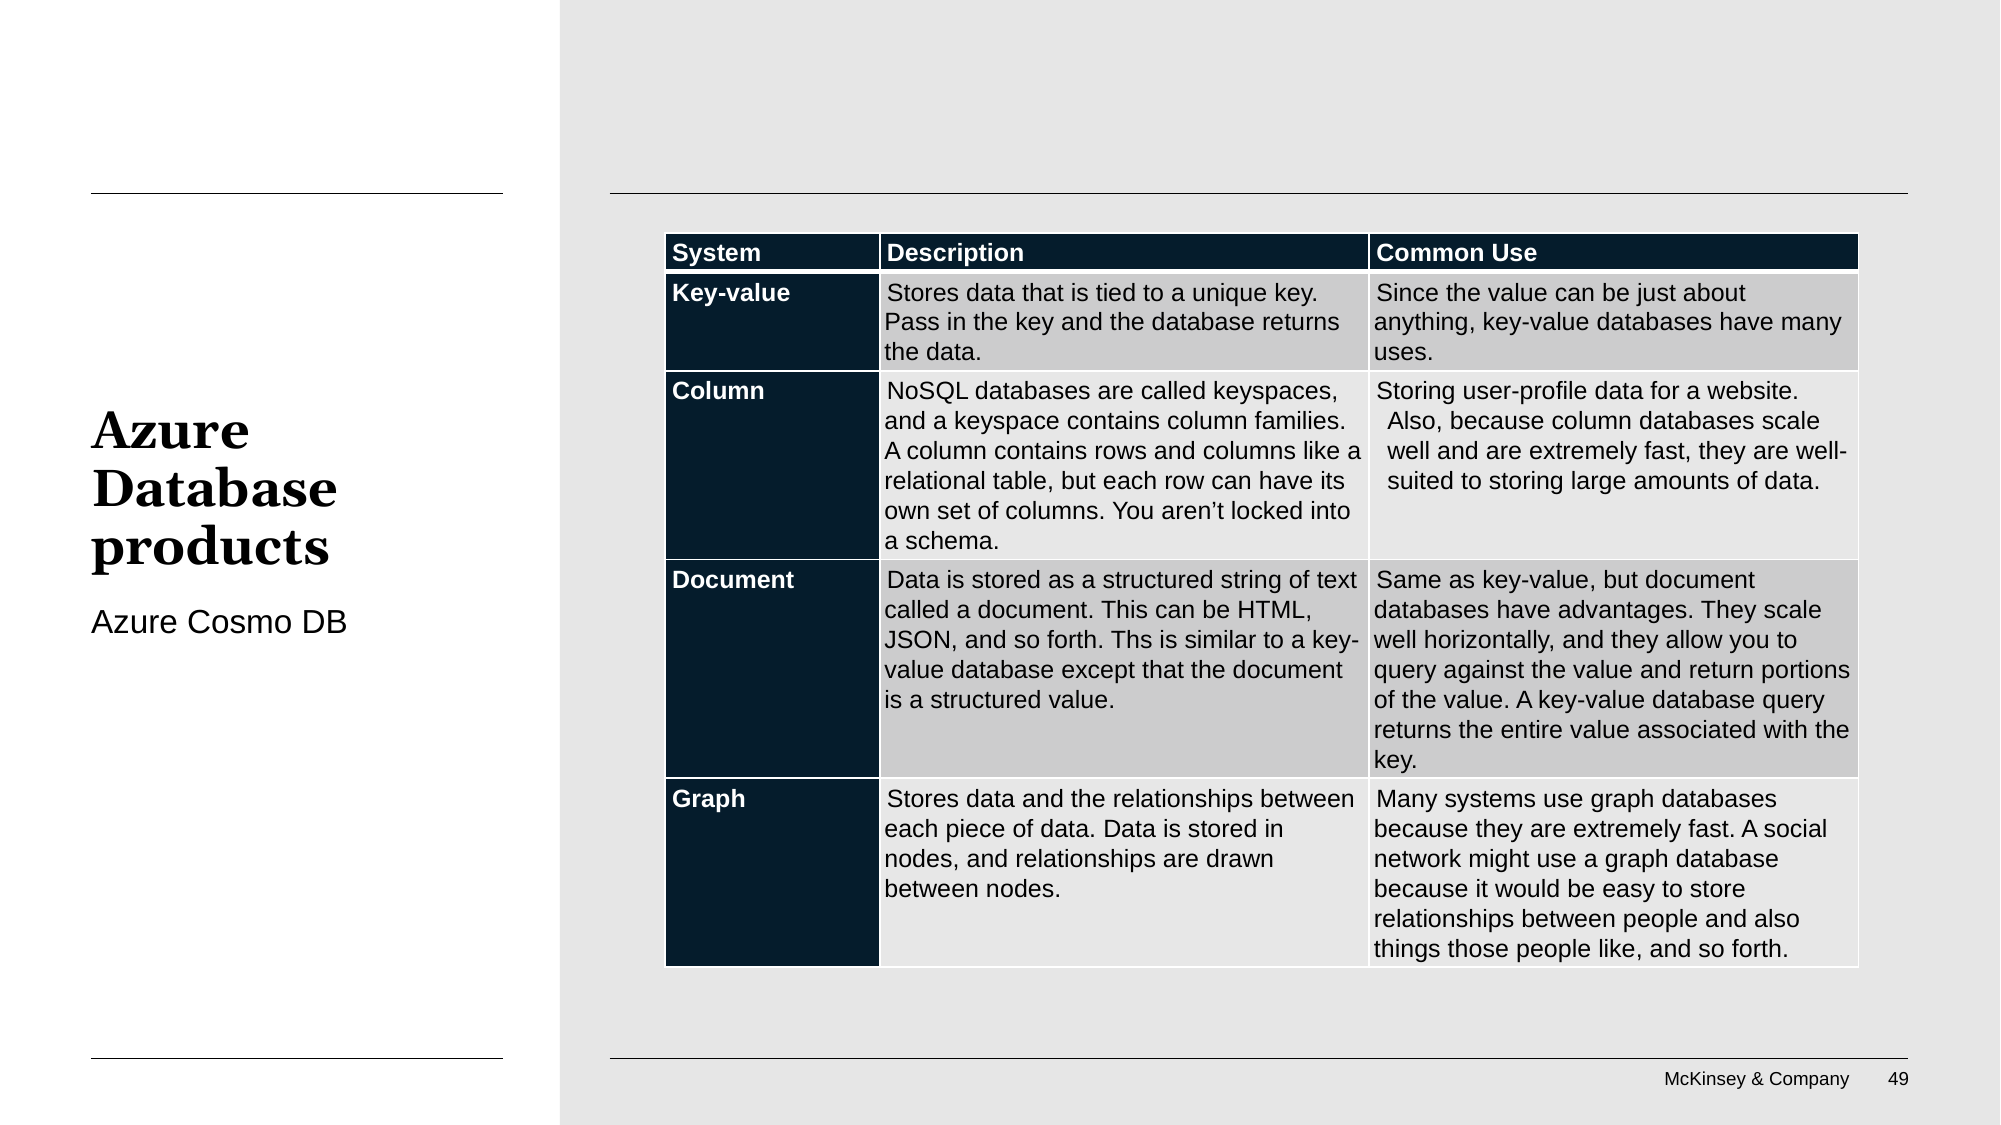

| System | Description | Common Use |
| --- | --- | --- |
| Key-value | Stores data that is tied to a unique key. Pass in the key and the database returns the data. | Since the value can be just about anything, key-value databases have many uses. |
| Column | NoSQL databases are called keyspaces, and a keyspace contains column families. A column contains rows and columns like a relational table, but each row can have its own set of columns. You aren’t locked into a schema. | Storing user-profile data for a website. Also, because column databases scale well and are extremely fast, they are well-suited to storing large amounts of data. |
| Document | Data is stored as a structured string of text called a document. This can be HTML, JSON, and so forth. Ths is similar to a key-value database except that the document is a structured value. | Same as key-value, but document databases have advantages. They scale well horizontally, and they allow you to query against the value and return portions of the value. A key-value database query returns the entire value associated with the key. |
| Graph | Stores data and the relationships between each piece of data. Data is stored in nodes, and relationships are drawn between nodes. | Many systems use graph databases because they are extremely fast. A social network might use a graph database because it would be easy to store relationships between people and also things those people like, and so forth. |
# Azure Database products
Azure Cosmo DB